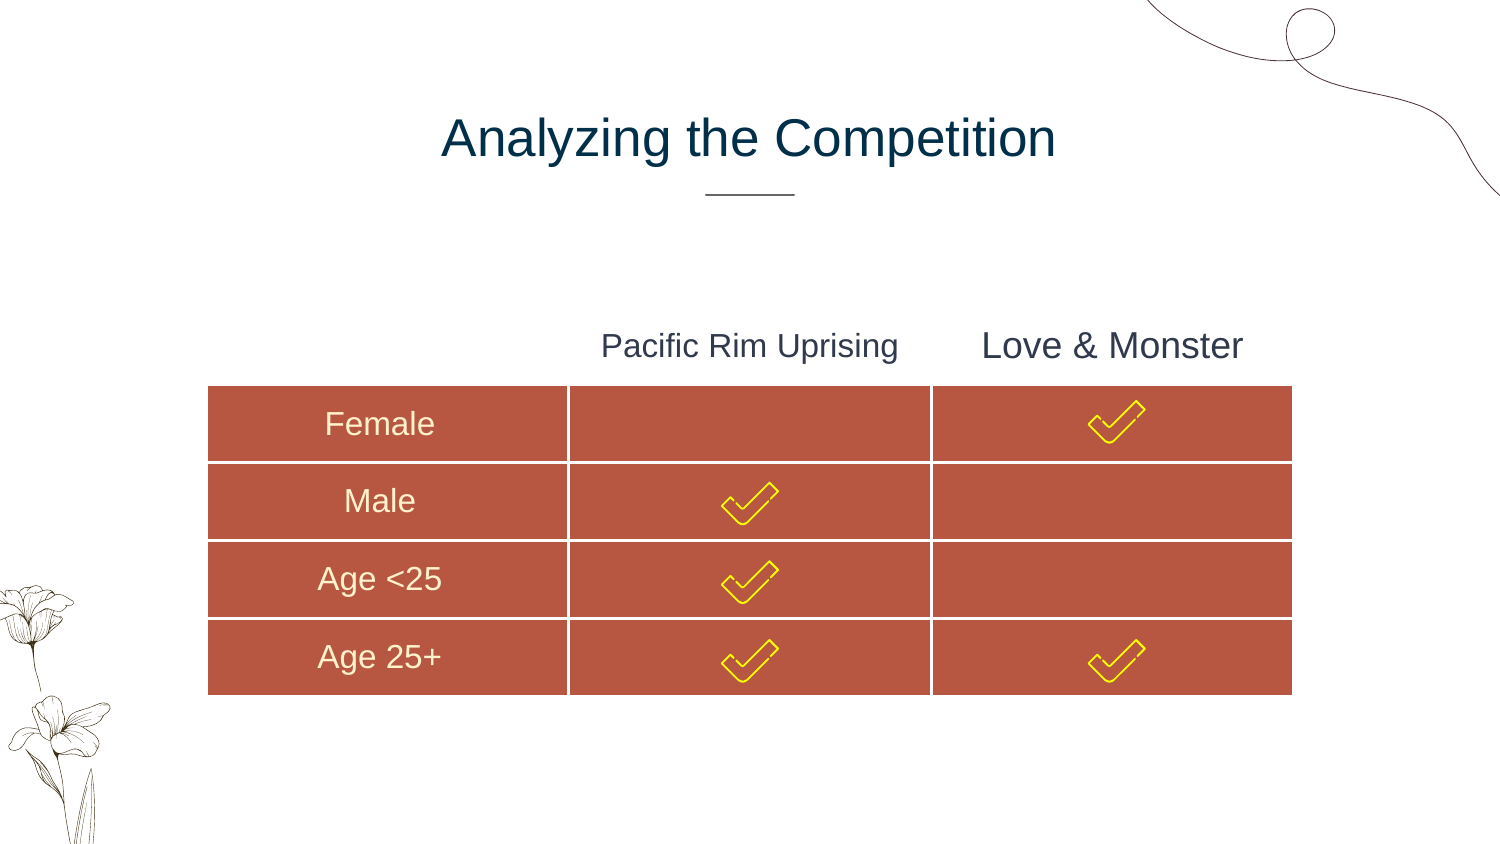

# Analyzing the Competition

|  | Pacific Rim Uprising | Love & Monster |
| --- | --- | --- |
| Female |  |  |
| Male |  |  |
| Age <25 |  |  |
| Age 25+ |  |  |

Despite being red, Mars is actually a cold place